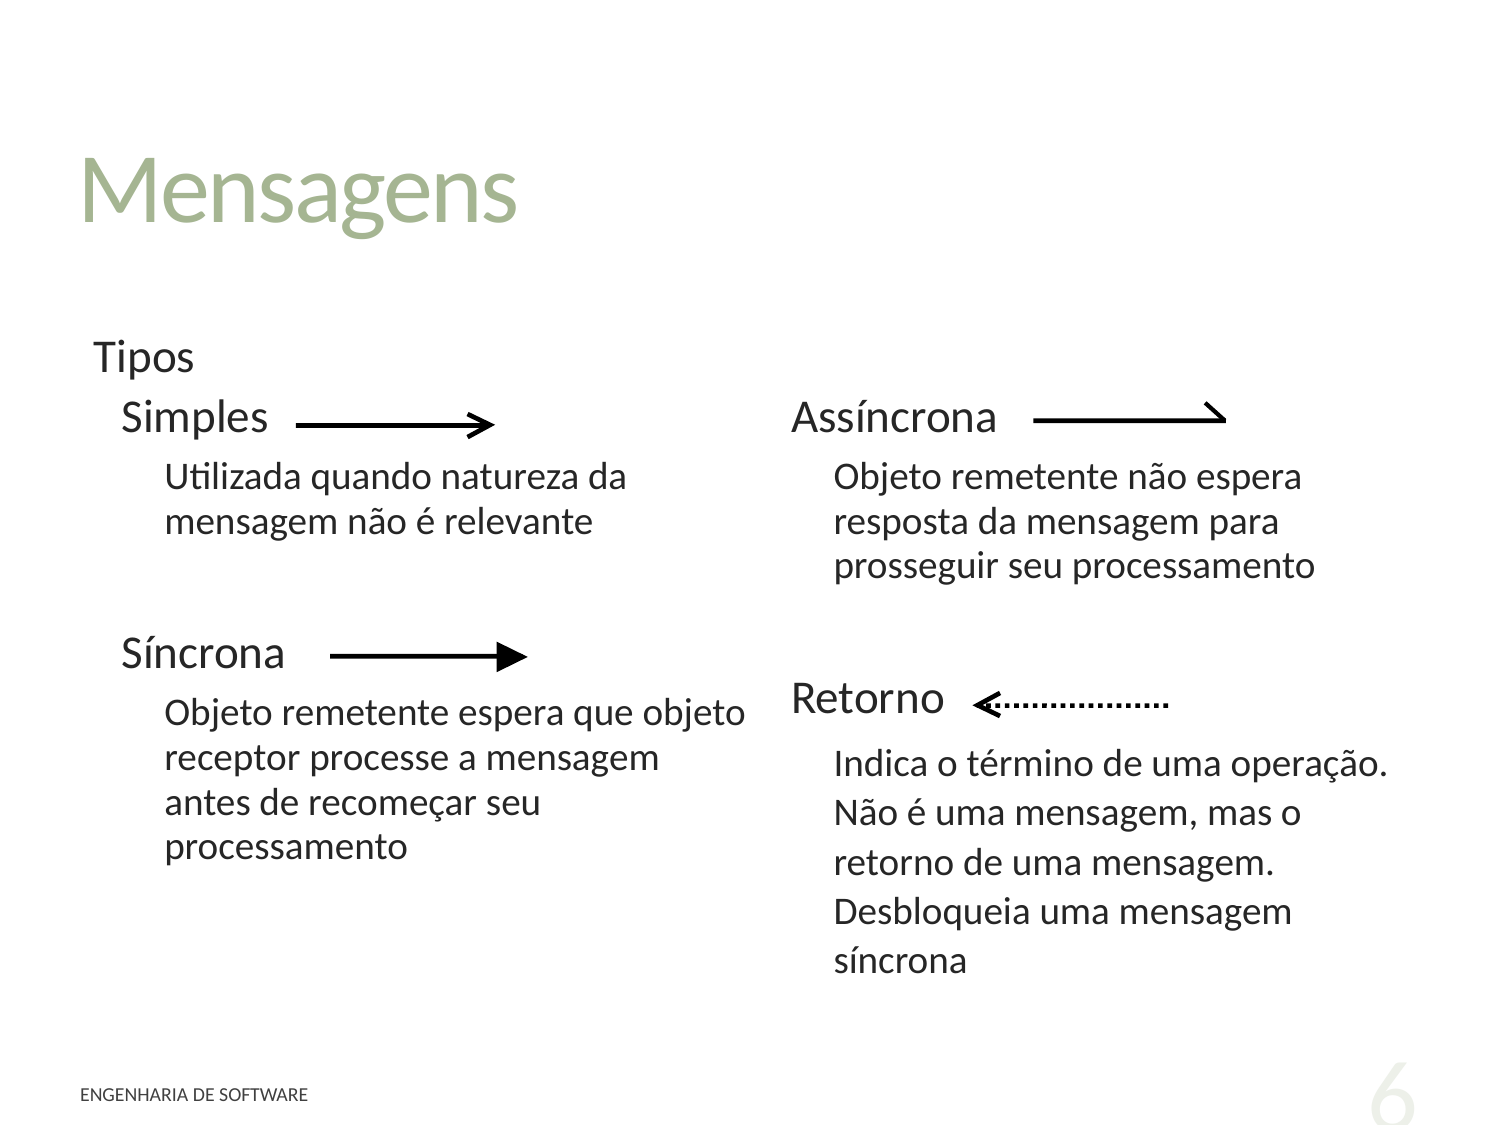

# Mensagens
Tipos
Simples
Utilizada quando natureza da mensagem não é relevante

Síncrona
Objeto remetente espera que objeto receptor processe a mensagem antes de recomeçar seu processamento

Assíncrona
Objeto remetente não espera resposta da mensagem para prosseguir seu processamento

Retorno
Indica o término de uma operação. Não é uma mensagem, mas o retorno de uma mensagem. Desbloqueia uma mensagem síncrona

6
Engenharia de Software